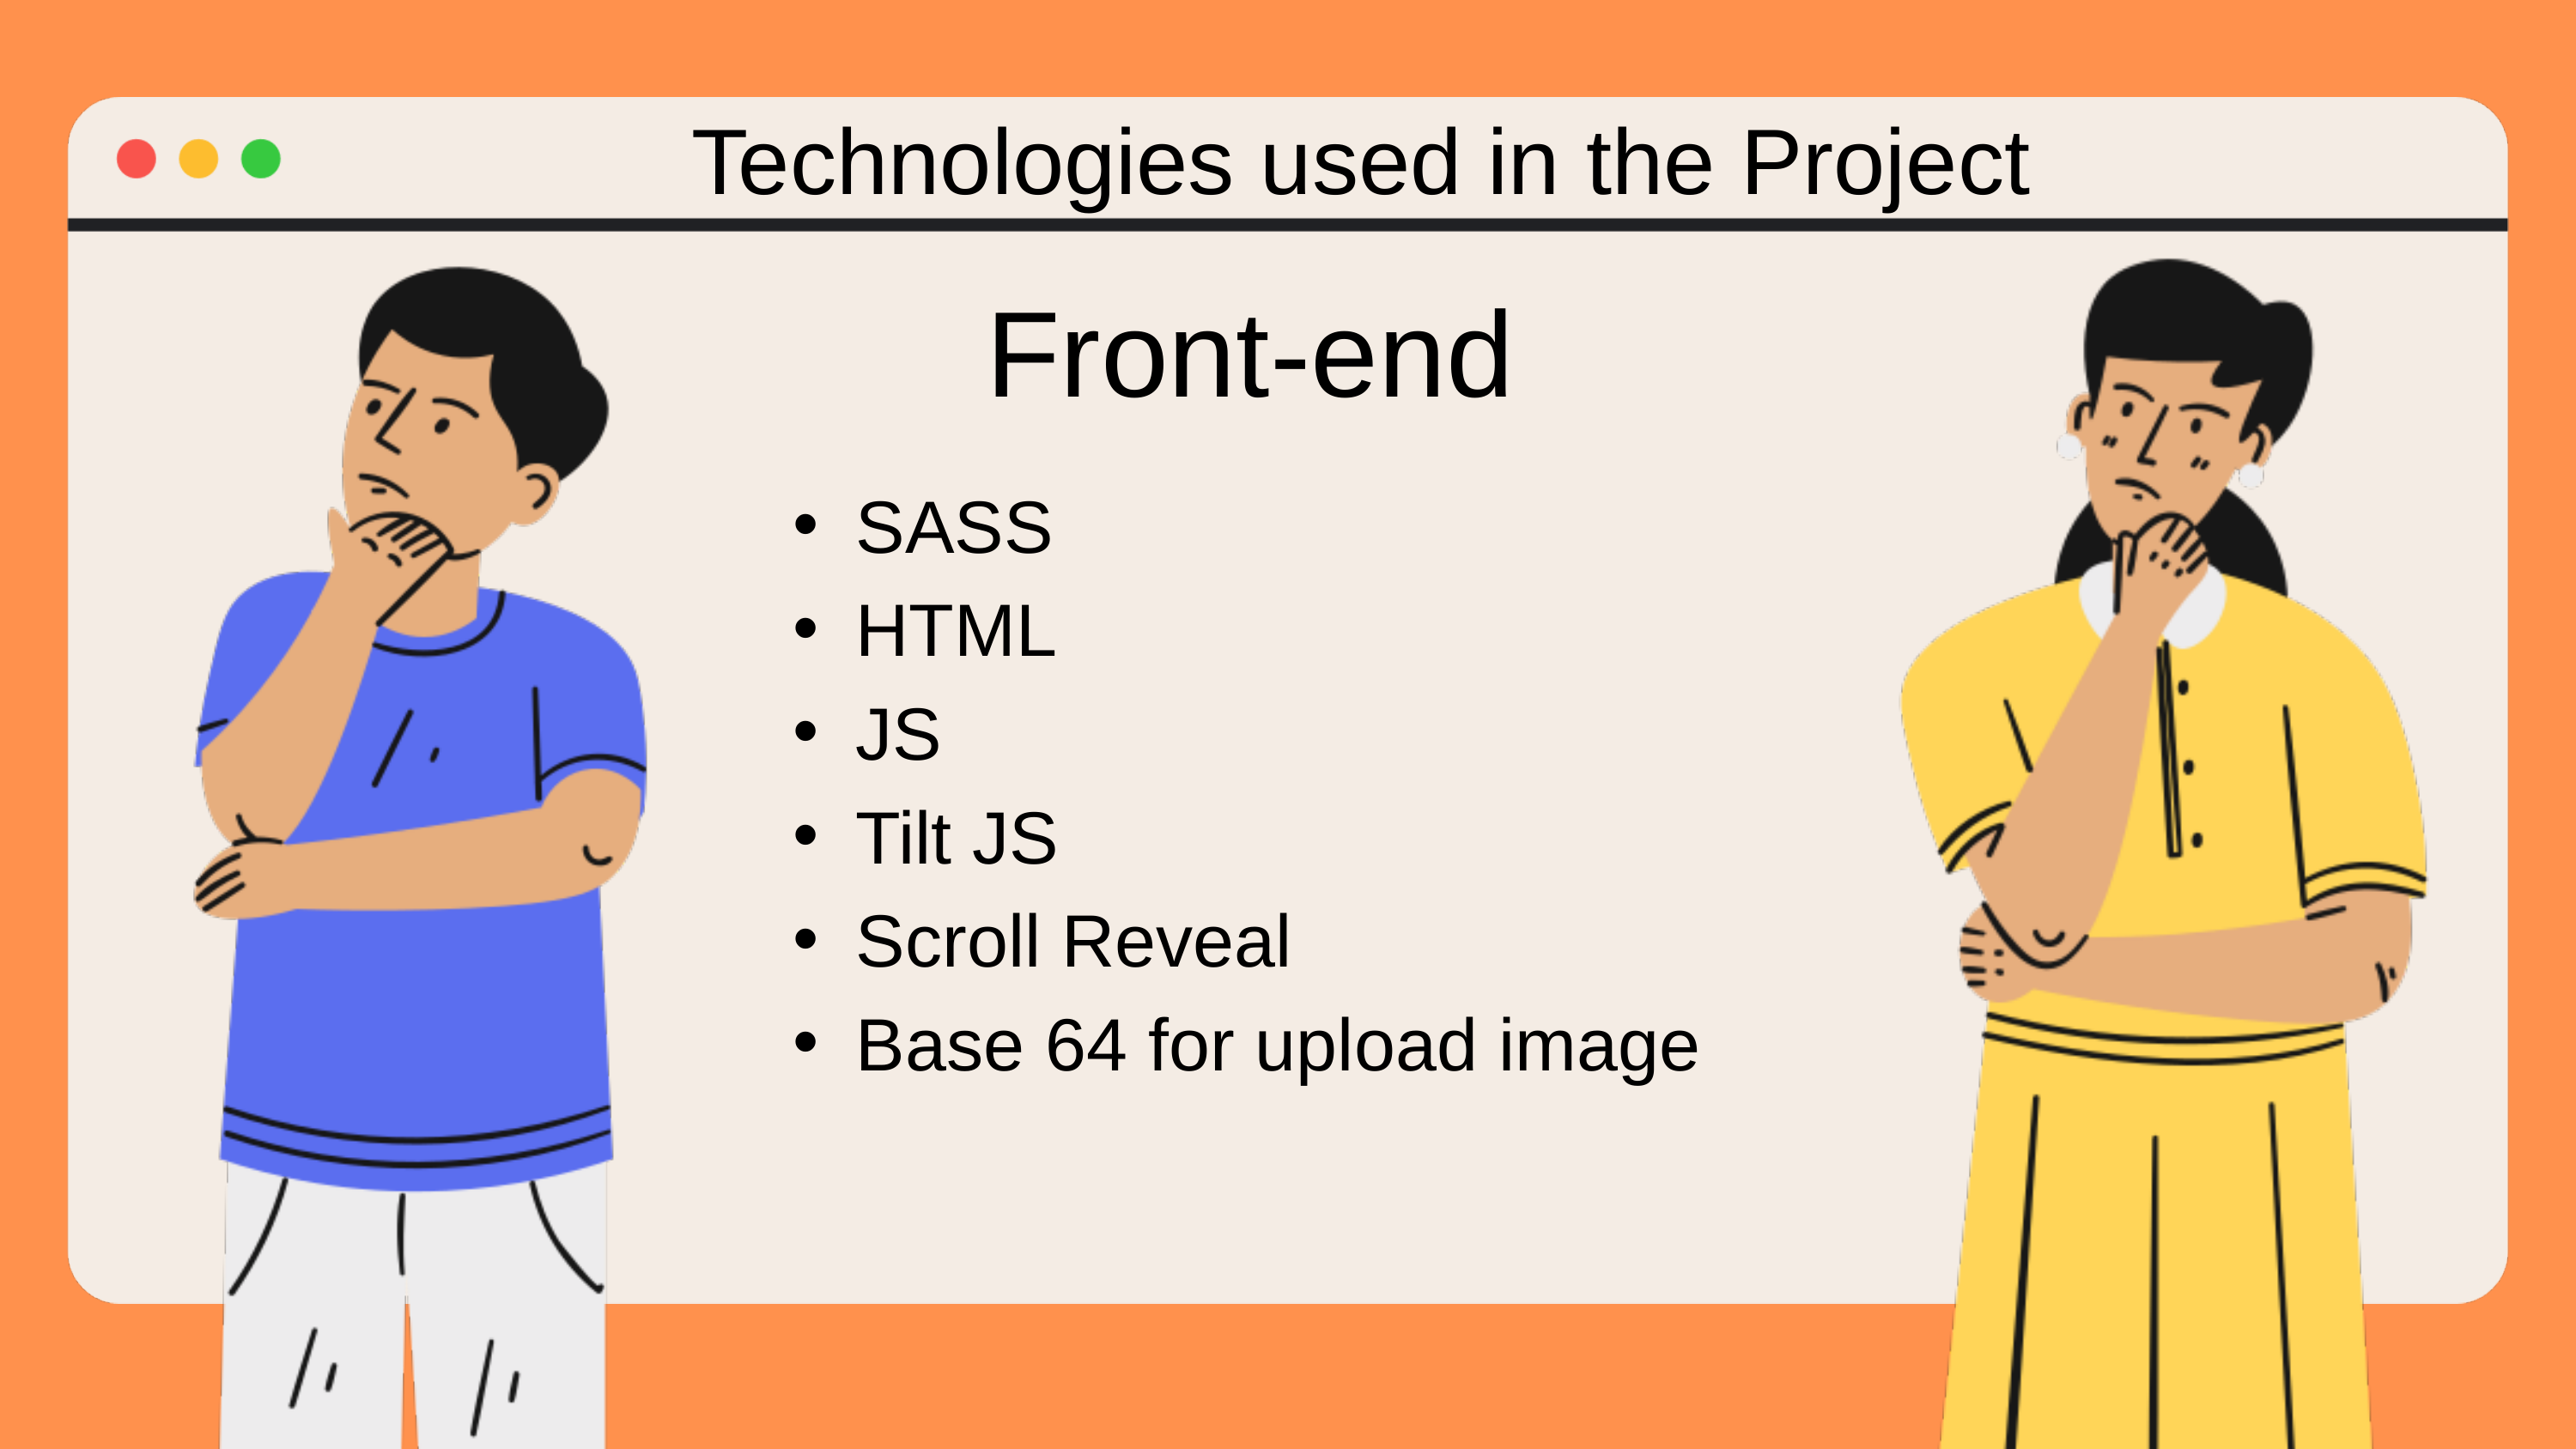

Technologies used in the Project

Front-end

SASS
HTML
JS
Tilt JS
Scroll Reveal
Base 64 for upload image